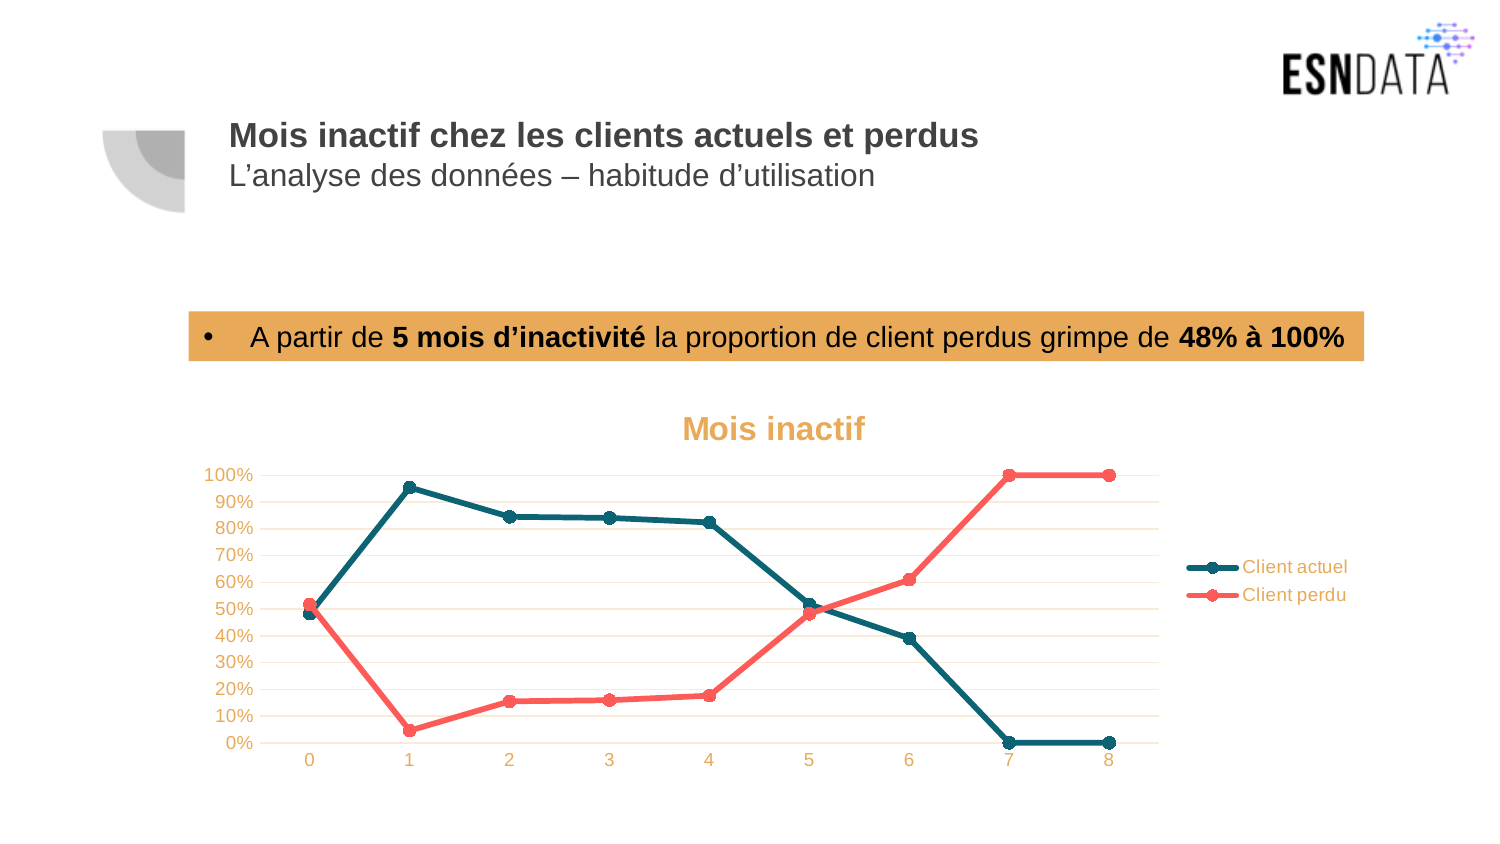

# Mois inactif chez les clients actuels et perdus L’analyse des données – habitude d’utilisation
A partir de 5 mois d’inactivité la proportion de client perdus grimpe de 48% à 100%

### Chart: Mois inactif

| Category | Client actuel | Client perdu |
|---|---|---|
| 0 | 0.4827586206896552 | 0.5172413793103449 |
| 1 | 0.9543215405284371 | 0.04567845947156292 |
| 2 | 0.8449116392443632 | 0.1550883607556368 |
| 3 | 0.8406685236768803 | 0.15933147632311978 |
| 4 | 0.8238482384823849 | 0.17615176151761516 |
| 5 | 0.5177304964539007 | 0.48226950354609927 |
| 6 | 0.3903345724907063 | 0.6096654275092936 |
| 7 | 0.0 | 1.0 |
| 8 | 0.0 | 1.0 |